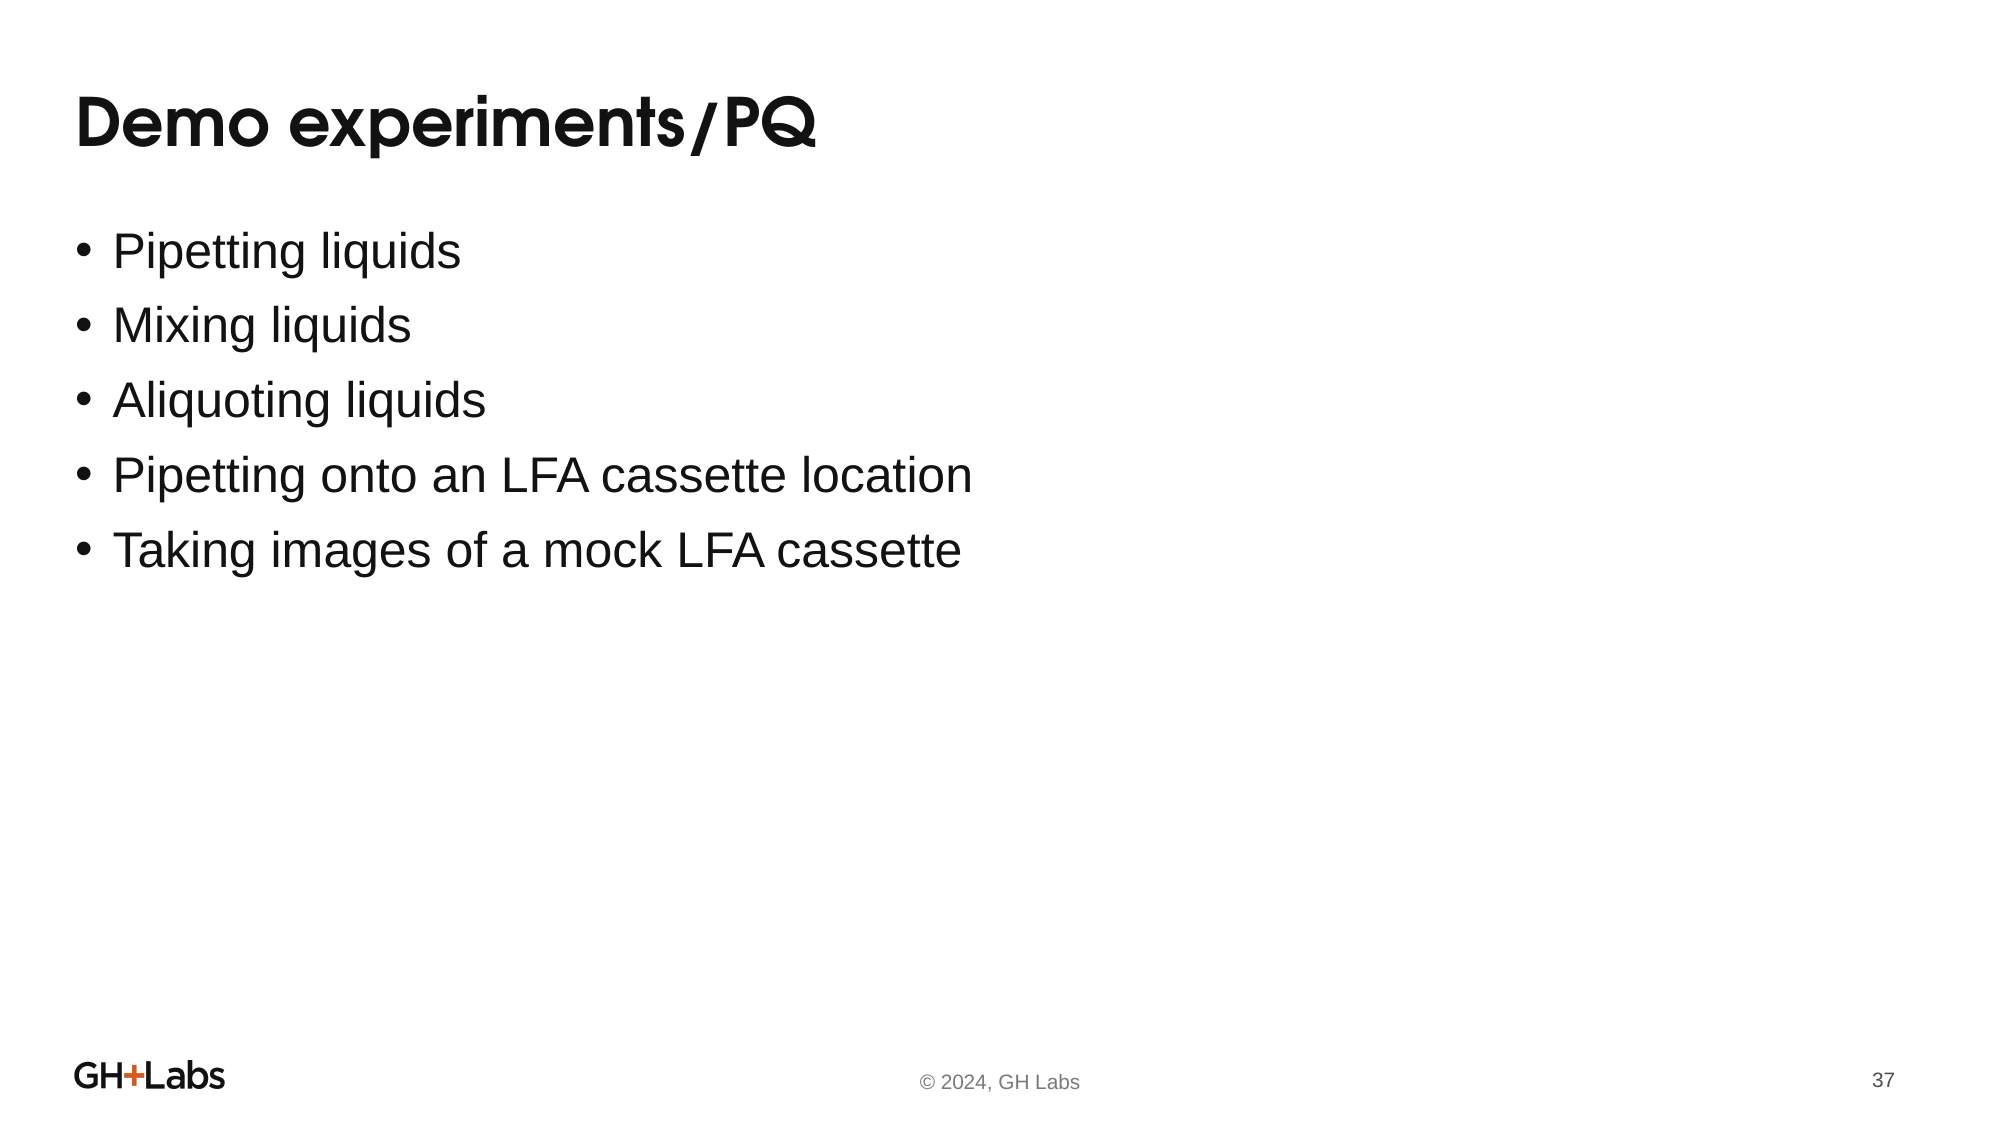

# Demo experiments/PQ
Pipetting liquids
Mixing liquids
Aliquoting liquids
Pipetting onto an LFA cassette location
Taking images of a mock LFA cassette
© 2024, GH Labs